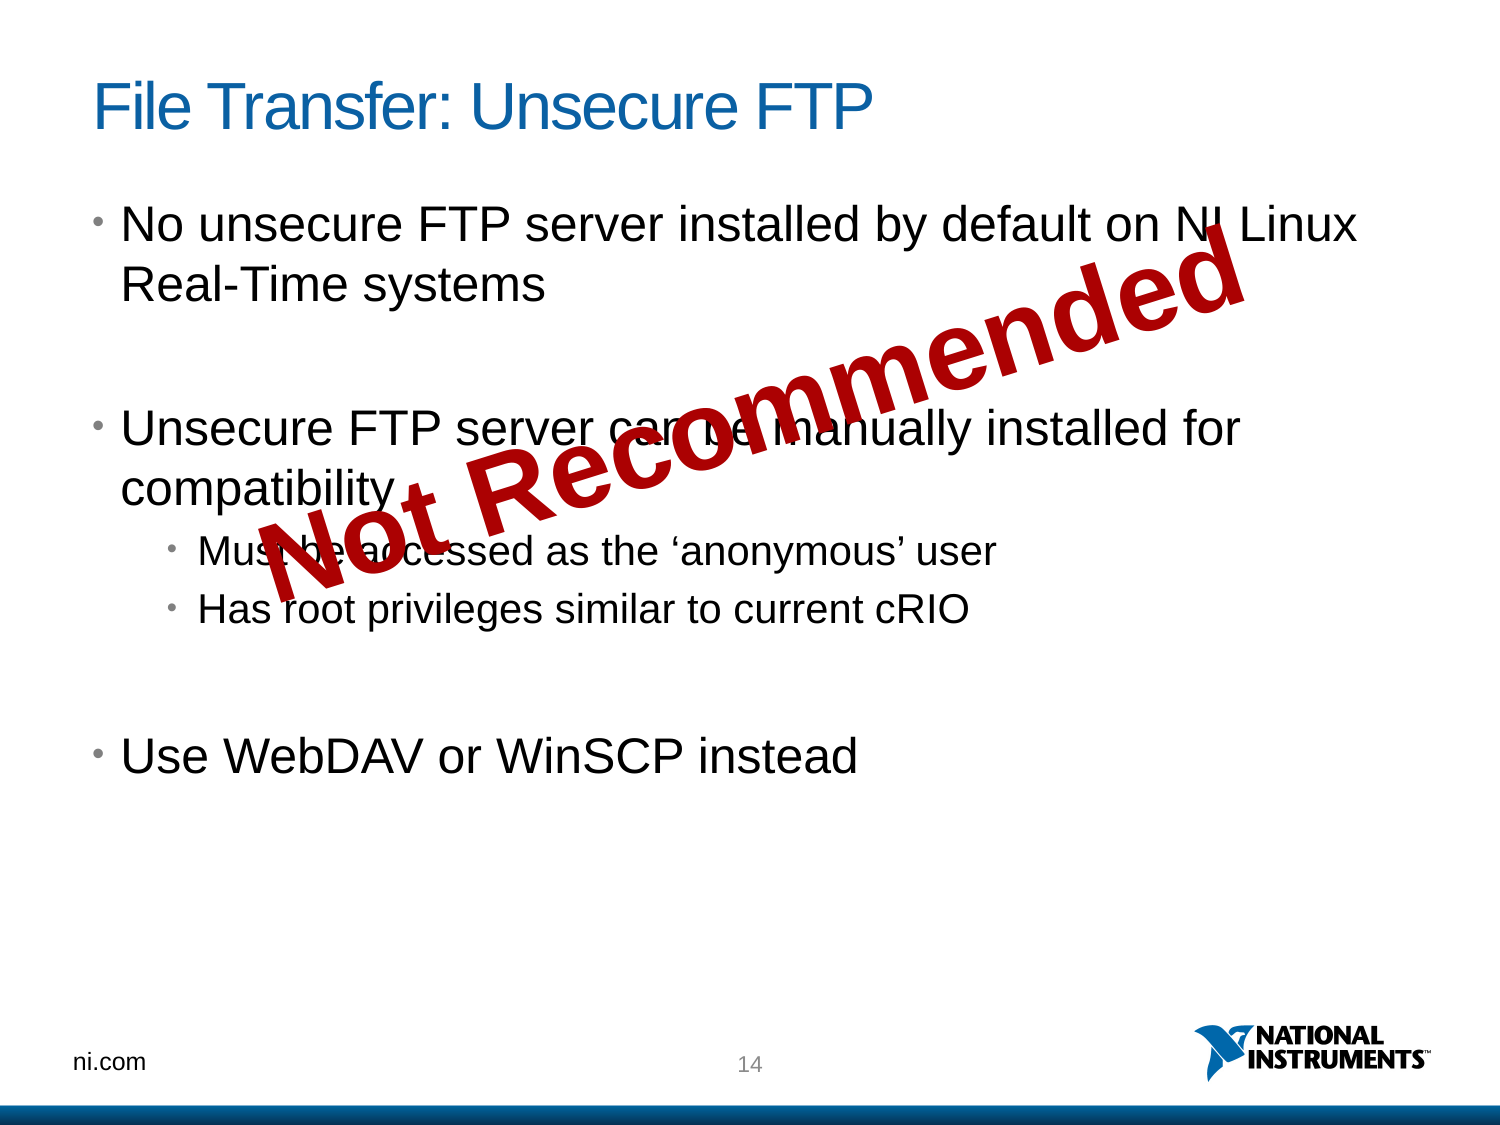

# File Transfer: Unsecure FTP
No unsecure FTP server installed by default on NI Linux Real-Time systems

Unsecure FTP server can be manually installed for compatibility
Must be accessed as the ‘anonymous’ user
Has root privileges similar to current cRIO

Use WebDAV or WinSCP instead

Not Recommended